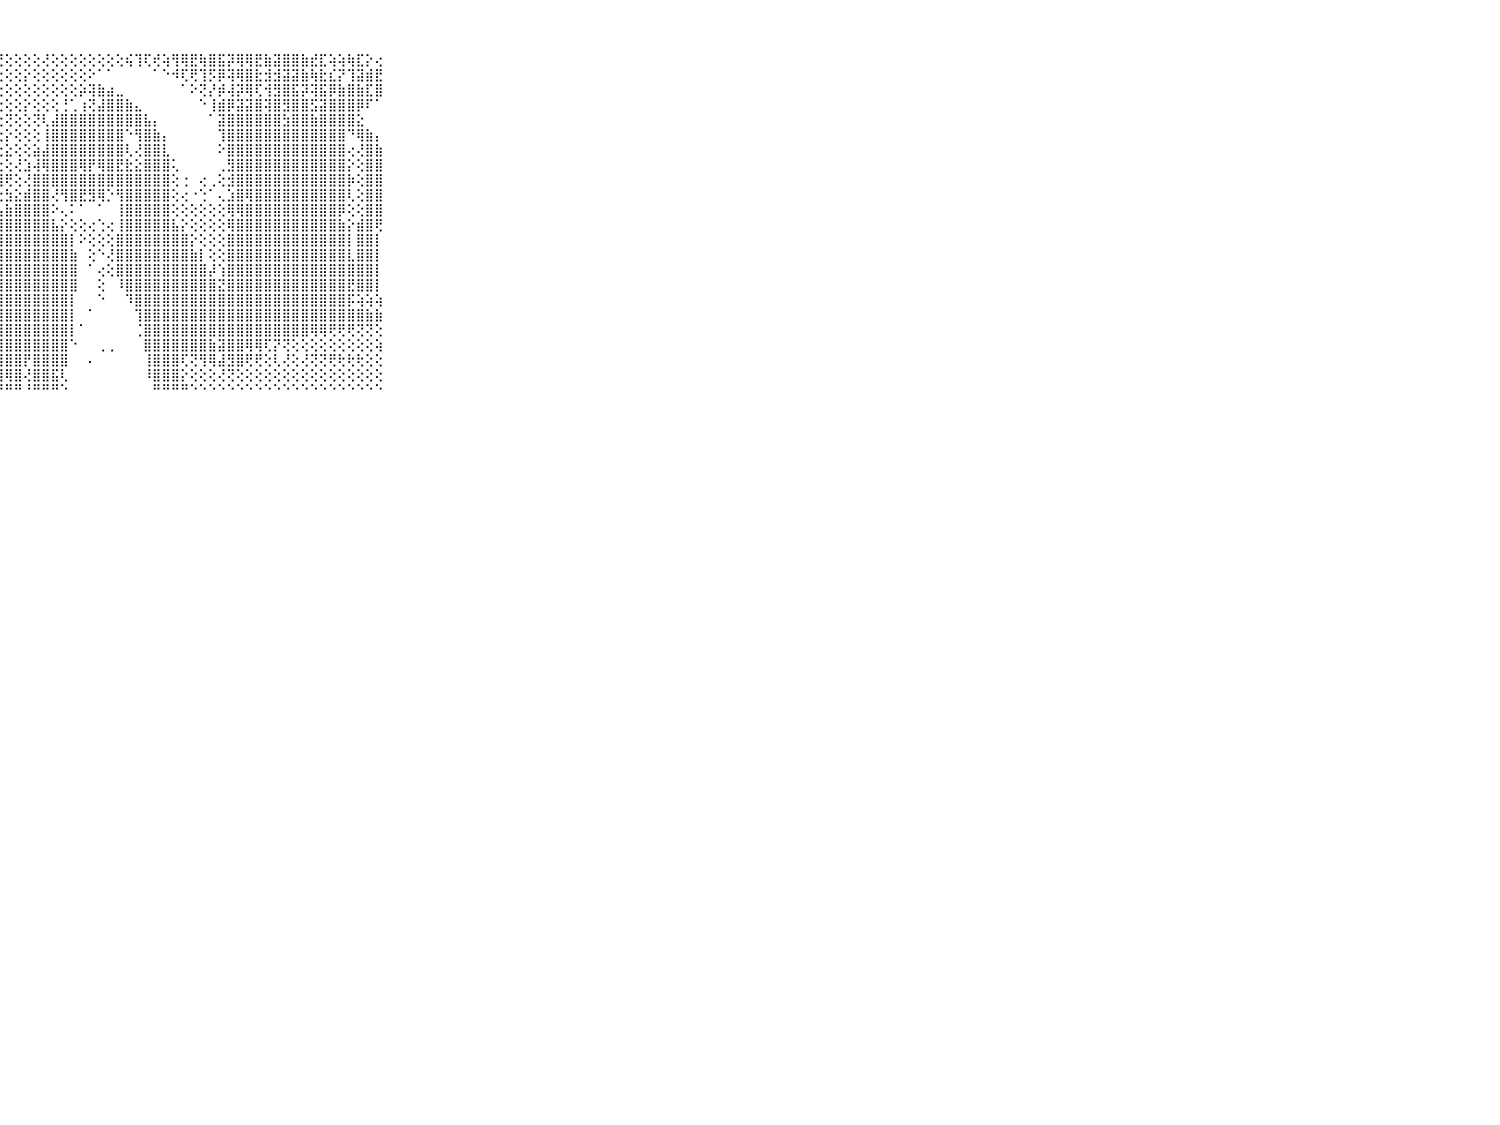

⠀⠀⠀⠀⠀⠀⠀⠀⠀⠀⠀⢕⢔⢕⢕⢕⢕⡕⢕⢕⢕⢕⢕⢕⢕⢕⢕⢜⢕⢕⢕⢕⢜⢕⢕⢕⢕⢕⢕⢕⢕⢮⢹⢏⢞⢵⢻⢿⣟⢷⣿⣯⡽⢿⢿⣟⣷⣽⣿⣿⣷⣞⣏⢵⢵⢷⣏⡕⢔⠀⠀⠀⠀⠀⠀⠀⠀⠀⠀⠀⠀
⠀⠀⠀⠀⠀⠀⠀⠀⠀⠀⠀⢕⢕⢕⢕⢱⢷⢕⢕⣕⢕⡕⢕⢕⢕⢕⢕⢕⢕⢕⡕⢕⢕⢕⢕⢕⢕⠕⠁⠁⠀⠀⠀⠀⠁⠑⠺⢏⢟⢹⡫⡿⢽⢿⣿⣗⣺⣺⣽⣽⣷⢷⣗⣎⡝⢹⣽⣾⣟⠀⠀⠀⠀⠀⠀⠀⠀⠀⠀⠀⠀
⠀⠀⠀⠀⠀⠀⠀⠀⠀⠀⠀⢕⢕⢕⢕⢕⢕⢕⢕⢕⢕⢜⢕⢕⢕⢕⢕⢕⢕⢕⢕⢕⢕⢕⢕⢕⡵⢽⣷⣴⣀⠀⠀⠀⠀⠀⠀⠁⠕⢝⡜⡾⢼⡽⢿⢏⢺⣻⣿⣯⡽⢽⣯⡿⣷⣿⣷⣏⣿⠀⠀⠀⠀⠀⠀⠀⠀⠀⠀⠀⠀
⠀⠀⠀⠀⠀⠀⠀⠀⠀⠀⠀⢕⢕⢷⢕⢱⢕⢕⢕⢕⢕⢕⢕⢕⢕⢕⢕⢕⢕⢕⡕⢕⢕⢕⢘⢁⢰⢝⣼⣿⣿⣷⣄⠀⠀⠀⠀⠀⠀⠑⢸⣾⡿⣽⣽⣿⢽⣿⣻⣿⣿⣫⣽⣿⣿⣿⡿⠏⠁⠀⠀⠀⠀⠀⠀⠀⠀⠀⠀⠀⠀
⠀⠀⠀⠀⠀⠀⠀⠀⠀⠀⠀⢕⢕⢇⢕⢕⣱⢕⢕⢕⢕⢜⢕⢕⢕⢕⢜⢕⢝⢕⢕⢝⢇⣼⣿⣿⣿⣿⣿⣿⣿⣿⣿⣧⡄⠀⠀⠀⠀⠀⠁⣽⣿⣿⣿⣿⣿⣿⣳⣿⣿⣷⣿⣿⣿⣿⣕⠀⠀⠀⠀⠀⠀⠀⠀⠀⠀⠀⠀⠀⠀
⠀⠀⠀⠀⠀⠀⠀⠀⠀⠀⠀⢕⢕⡕⢕⡕⢜⢕⡕⢱⢕⣕⢕⢕⢕⢕⢕⣕⡕⢕⢕⢕⢸⣿⣿⣿⣿⣿⣿⣿⣿⠑⢻⣿⣷⡄⠀⠀⠀⠀⠀⢹⣿⣿⣿⣿⣿⣿⣿⣿⣿⣿⣿⣿⣿⠙⢿⣷⡄⠀⠀⠀⠀⠀⠀⠀⠀⠀⠀⠀⠀
⠀⠀⠀⠀⠀⠀⠀⠀⠀⠀⠀⢕⢕⢕⢕⢱⢕⢱⢕⢕⢕⢕⢕⢕⢕⢕⡕⢕⣕⢕⢕⣵⣼⣿⣿⣿⣿⣿⣿⣿⣿⢇⢜⣿⣿⣇⠀⠀⠀⠀⠀⠕⣿⣿⣿⣿⣿⣿⣿⣿⣿⣿⣿⣿⣿⢔⢜⣿⣷⠀⠀⠀⠀⠀⠀⠀⠀⠀⠀⠀⠀
⠀⠀⠀⠀⠀⠀⠀⠀⠀⠀⠀⢕⣕⢕⢕⡵⢗⢕⢕⢣⢕⢕⢕⢕⢕⢕⢕⢕⢕⢜⣱⢼⢿⣿⣿⣿⢿⡟⢿⣿⣟⣗⣕⣿⣿⣿⢅⠀⠀⠀⠀⢀⣻⣿⣿⣿⣿⣿⣿⣿⣿⣿⣿⣿⣿⡕⢕⣿⣿⠀⠀⠀⠀⠀⠀⠀⠀⠀⠀⠀⠀
⠀⠀⠀⠀⠀⠀⠀⠀⠀⠀⠀⢱⢷⢸⢧⢵⢵⢷⢷⢇⢕⢵⢕⢵⢳⢷⢝⢹⢟⢕⢜⣿⣿⣿⣿⣿⣿⣿⣿⣿⣿⣿⣿⣿⣿⣿⢕⢐⠀⢔⢀⢕⣺⣿⣿⣿⣿⣿⣿⣿⣿⣿⣿⣿⣿⡷⢕⣿⣿⠀⠀⠀⠀⠀⠀⠀⠀⠀⠀⠀⠀
⠀⠀⠀⠀⠀⠀⠀⠀⠀⠀⠀⢕⡕⣱⢵⡕⢇⢕⡇⢳⢕⣗⢕⣇⣕⡕⡕⣕⣳⣕⣾⣿⣿⢜⢻⣿⣟⣻⢿⡑⢻⣿⣿⣿⣿⣿⢕⢔⠐⢑⠁⢄⣱⣿⢿⣿⣿⣿⣿⣿⣿⣿⣿⣿⣿⢇⢕⣿⣿⠀⠀⠀⠀⠀⠀⠀⠀⠀⠀⠀⠀
⠀⠀⠀⠀⠀⠀⠀⠀⠀⠀⠀⢼⢵⢵⢵⢕⡵⢕⡵⢵⢵⢵⣱⡕⢱⢱⢕⣣⣷⣿⣿⣿⣿⠕⢄⠅⠁⠀⠁⠀⢸⣿⣿⣿⣿⣿⢕⢕⢕⢕⢕⢕⢿⢿⣿⣿⣿⣿⣿⣿⣿⣿⣿⣿⡿⢕⢕⣿⣿⠀⠀⠀⠀⠀⠀⠀⠀⠀⠀⠀⠀
⠀⠀⠀⠀⠀⠀⠀⠀⠀⠀⠀⢗⢗⢕⢗⢗⣕⣇⣕⣎⡕⣝⣜⣝⣝⣹⣿⣿⣿⣿⣿⣿⣿⣧⡕⢕⢕⢔⢑⢔⢸⣿⣿⣿⣿⣿⣧⡕⢕⢕⢕⢕⢿⣿⣿⣿⣿⣿⣿⣿⣿⣿⣿⣿⣷⡕⣾⣿⢟⠀⠀⠀⠀⠀⠀⠀⠀⠀⠀⠀⠀
⠀⠀⠀⠀⠀⠀⠀⠀⠀⠀⠀⢎⢹⢵⢼⢱⢕⢕⢕⣕⡇⢞⡗⣾⣷⣿⣿⣿⣿⣿⣿⣿⣿⣿⣿⡇⠕⢕⢕⢕⣿⣿⣿⣿⣿⣿⣿⣿⡕⢕⢕⢕⣿⣿⣿⣿⣿⣿⣿⣿⣿⣿⣿⣿⣿⡇⣿⣿⡇⠀⠀⠀⠀⠀⠀⠀⠀⠀⠀⠀⠀
⠀⠀⠀⠀⠀⠀⠀⠀⠀⠀⠀⢕⢗⢟⢗⢗⢞⣎⣟⣟⣝⣏⡻⣽⣿⣿⣿⣿⣿⣿⣿⣿⣿⣿⣿⣷⠀⢕⠑⢜⣿⣿⣿⣿⣿⣿⣿⣿⣷⡇⢕⢕⣿⣿⣿⣿⣿⣿⣿⣿⣿⣿⣿⣿⣿⣇⣿⣿⡇⠀⠀⠀⠀⠀⠀⠀⠀⠀⠀⠀⠀
⠀⠀⠀⠀⠀⠀⠀⠀⠀⠀⠀⢸⣝⡝⣝⡽⢱⢿⣼⢱⢷⢗⣗⣿⣿⣿⣿⣿⣿⣿⣿⣿⣿⣿⣿⣿⠀⠁⢔⢕⣿⣿⣿⣿⣿⣿⣿⣿⣿⣿⡼⢱⣿⣿⣿⣿⣿⣿⣿⣿⣿⣿⣿⣿⣿⣿⣿⣿⡇⠀⠀⠀⠀⠀⠀⠀⠀⠀⠀⠀⠀
⠀⠀⠀⠀⠀⠀⠀⠀⠀⠀⠀⢱⢇⢕⢗⢗⣗⢗⣟⣝⣝⣹⣿⣿⣿⣿⣿⣿⣿⣿⣿⣿⣿⣿⣿⣿⠀⠀⢕⠀⠸⣿⣿⣿⣿⣿⣿⣿⣿⣿⣿⣝⣿⣿⣿⣿⣿⣿⣿⣿⣿⣿⣿⣿⣿⣟⣿⣿⡇⠀⠀⠀⠀⠀⠀⠀⠀⠀⠀⠀⠀
⠀⠀⠀⠀⠀⠀⠀⠀⠀⠀⠀⢕⡎⣕⣕⢝⢧⢽⢵⣾⣿⣿⣿⣿⣿⣿⣿⣿⣿⣿⣿⣿⣿⣿⣿⡇⠀⠀⠑⠀⠀⠹⣿⣿⣿⣿⣿⣿⣿⣿⣿⣿⣿⣿⣿⣿⣿⣿⣿⣿⣿⣿⣿⣿⣿⡯⢵⢵⢵⠀⠀⠀⠀⠀⠀⠀⠀⠀⠀⠀⠀
⠀⠀⠀⠀⠀⠀⠀⠀⠀⠀⠀⢝⡵⢵⢵⢏⢗⣳⢞⣟⣿⣿⣿⣿⣿⣿⣿⣿⣿⣿⣿⣿⣿⣿⣿⡇⠀⠁⠀⠀⠀⠀⢹⣿⣿⣿⣿⣿⣿⣿⣿⣿⣿⣿⣿⣿⣿⣿⣿⣿⣿⣿⣿⣿⣿⣿⣿⣷⣷⠀⠀⠀⠀⠀⠀⠀⠀⠀⠀⠀⠀
⠀⠀⠀⠀⠀⠀⠀⠀⠀⠀⠀⢕⡗⢳⢎⣏⣝⡹⢽⢧⣿⣿⣿⣿⣿⣿⣿⣿⣿⣿⣿⣿⣿⣿⣿⡇⠁⠀⠀⠀⠀⠀⢈⣿⣿⣿⣿⣿⣿⣿⣿⣿⣿⣿⣿⣿⣿⣿⣿⣿⣿⢿⢿⢟⢟⢟⢝⢝⢕⠀⠀⠀⠀⠀⠀⠀⠀⠀⠀⠀⠀
⠀⠀⠀⠀⠀⠀⠀⠀⠀⠀⠀⣜⣹⣹⢕⡵⢷⣷⣗⣾⣿⣿⣿⣿⣿⣿⣿⣿⣿⣿⣿⣿⣿⣿⣿⠑⠀⠀⢀⢀⠀⠀⠀⣿⣿⣿⣿⣿⣿⣿⣷⣽⣿⣿⢿⢿⢏⡝⢝⢕⢕⢕⢕⢕⢕⢕⢕⢕⢵⠀⠀⠀⠀⠀⠀⠀⠀⠀⠀⠀⠀
⠀⠀⠀⠀⠀⠀⠀⠀⠀⠀⠀⢝⢵⢵⡗⢻⣞⣯⡝⣵⡵⢻⣿⣿⣿⣿⣿⣿⣿⣿⡟⣿⣿⣿⣿⠀⠀⠄⠀⠀⠀⠀⠀⢸⣿⣿⣿⢏⢝⢻⢿⣼⣻⣿⢟⢟⢕⢇⢜⢕⢜⢝⢝⢟⢗⢗⢗⢕⢕⠀⠀⠀⠀⠀⠀⠀⠀⠀⠀⠀⠀
⠀⠀⠀⠀⠀⠀⠀⠀⠀⠀⠀⢕⢗⢗⢹⣏⡱⢵⢕⢻⣏⣹⢿⣿⣿⣿⣿⣿⢿⣿⢜⣿⣿⣯⢇⠀⠀⠀⠀⠀⠀⠀⠀⠸⣿⣿⣿⡕⢕⢕⢕⢜⢝⢕⢕⢕⢕⢕⢕⢕⢕⢕⢕⢕⢕⢕⢕⢕⢕⠀⠀⠀⠀⠀⠀⠀⠀⠀⠀⠀⠀
⠀⠀⠀⠀⠀⠀⠀⠀⠀⠀⠀⠑⠙⠙⠙⠚⠛⠚⠑⠘⠛⠑⠘⠙⠛⠛⠛⠛⠛⠛⠘⠛⠛⠛⠑⠀⠀⠀⠀⠀⠀⠀⠀⠀⠛⠛⠛⠛⠑⠑⠑⠑⠑⠑⠑⠑⠑⠑⠑⠑⠑⠑⠑⠑⠑⠑⠑⠑⠑⠀⠀⠀⠀⠀⠀⠀⠀⠀⠀⠀⠀